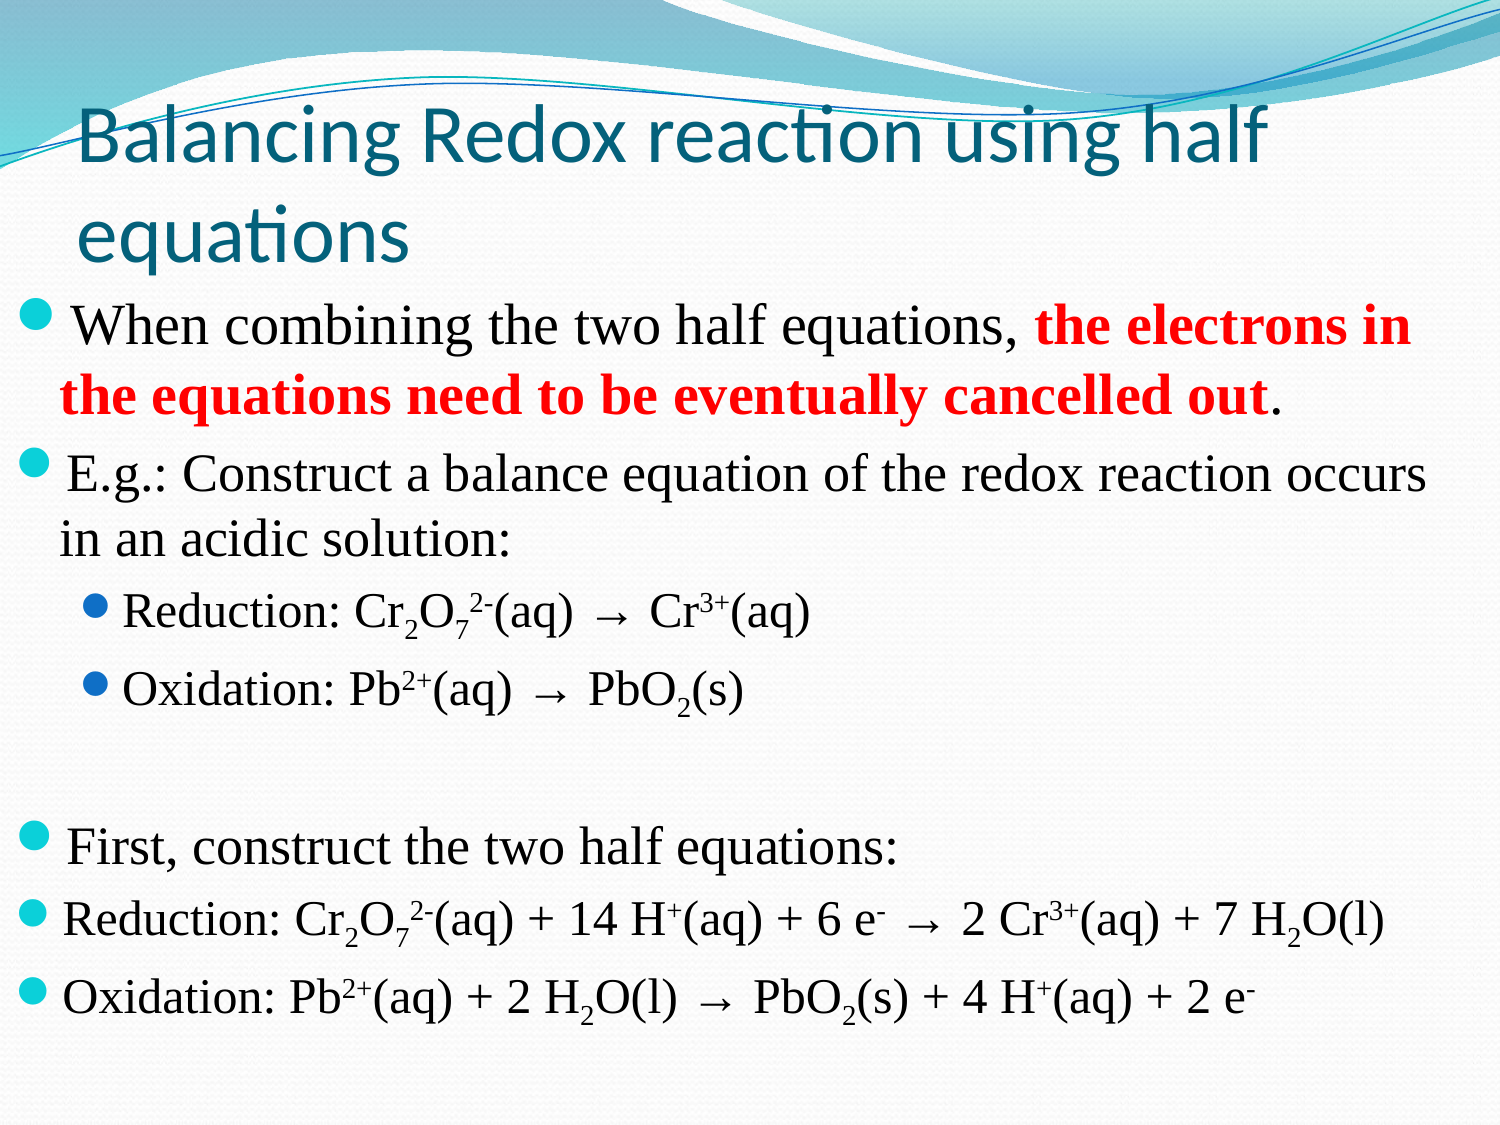

# Balancing Redox reaction using half equations
When combining the two half equations, the electrons in the equations need to be eventually cancelled out.
E.g.: Construct a balance equation of the redox reaction occurs in an acidic solution:
Reduction: Cr2O72-(aq) → Cr3+(aq)
Oxidation: Pb2+(aq) → PbO2(s)

First, construct the two half equations:
Reduction: Cr2O72-(aq) + 14 H+(aq) + 6 e- → 2 Cr3+(aq) + 7 H2O(l)
Oxidation: Pb2+(aq) + 2 H2O(l) → PbO2(s) + 4 H+(aq) + 2 e-